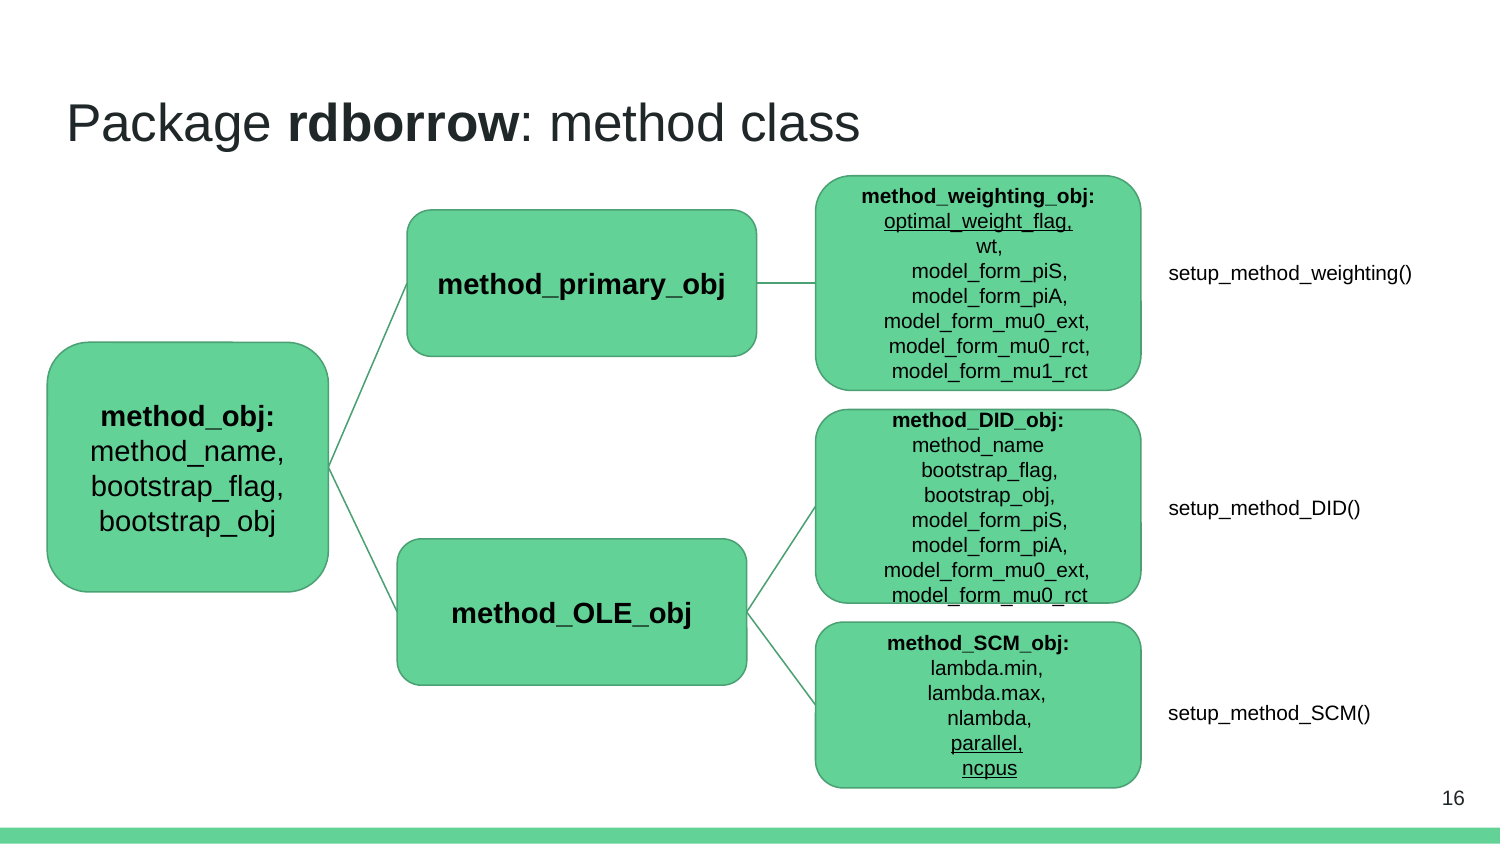

# Package rdborrow: method class
method_weighting_obj:
optimal_weight_flag,
    wt,
    model_form_piS,
    model_form_piA,
   model_form_mu0_ext,
    model_form_mu0_rct,
    model_form_mu1_rct

method_primary_obj
setup_method_weighting()
method_obj:
method_name,
bootstrap_flag,
bootstrap_obj
method_DID_obj:
method_name
    bootstrap_flag,
    bootstrap_obj,
    model_form_piS,
    model_form_piA,
   model_form_mu0_ext,
    model_form_mu0_rct

setup_method_DID()
method_OLE_obj
method_SCM_obj:
   lambda.min,
    lambda.max,
    nlambda,
    parallel,
    ncpus

setup_method_SCM()
16